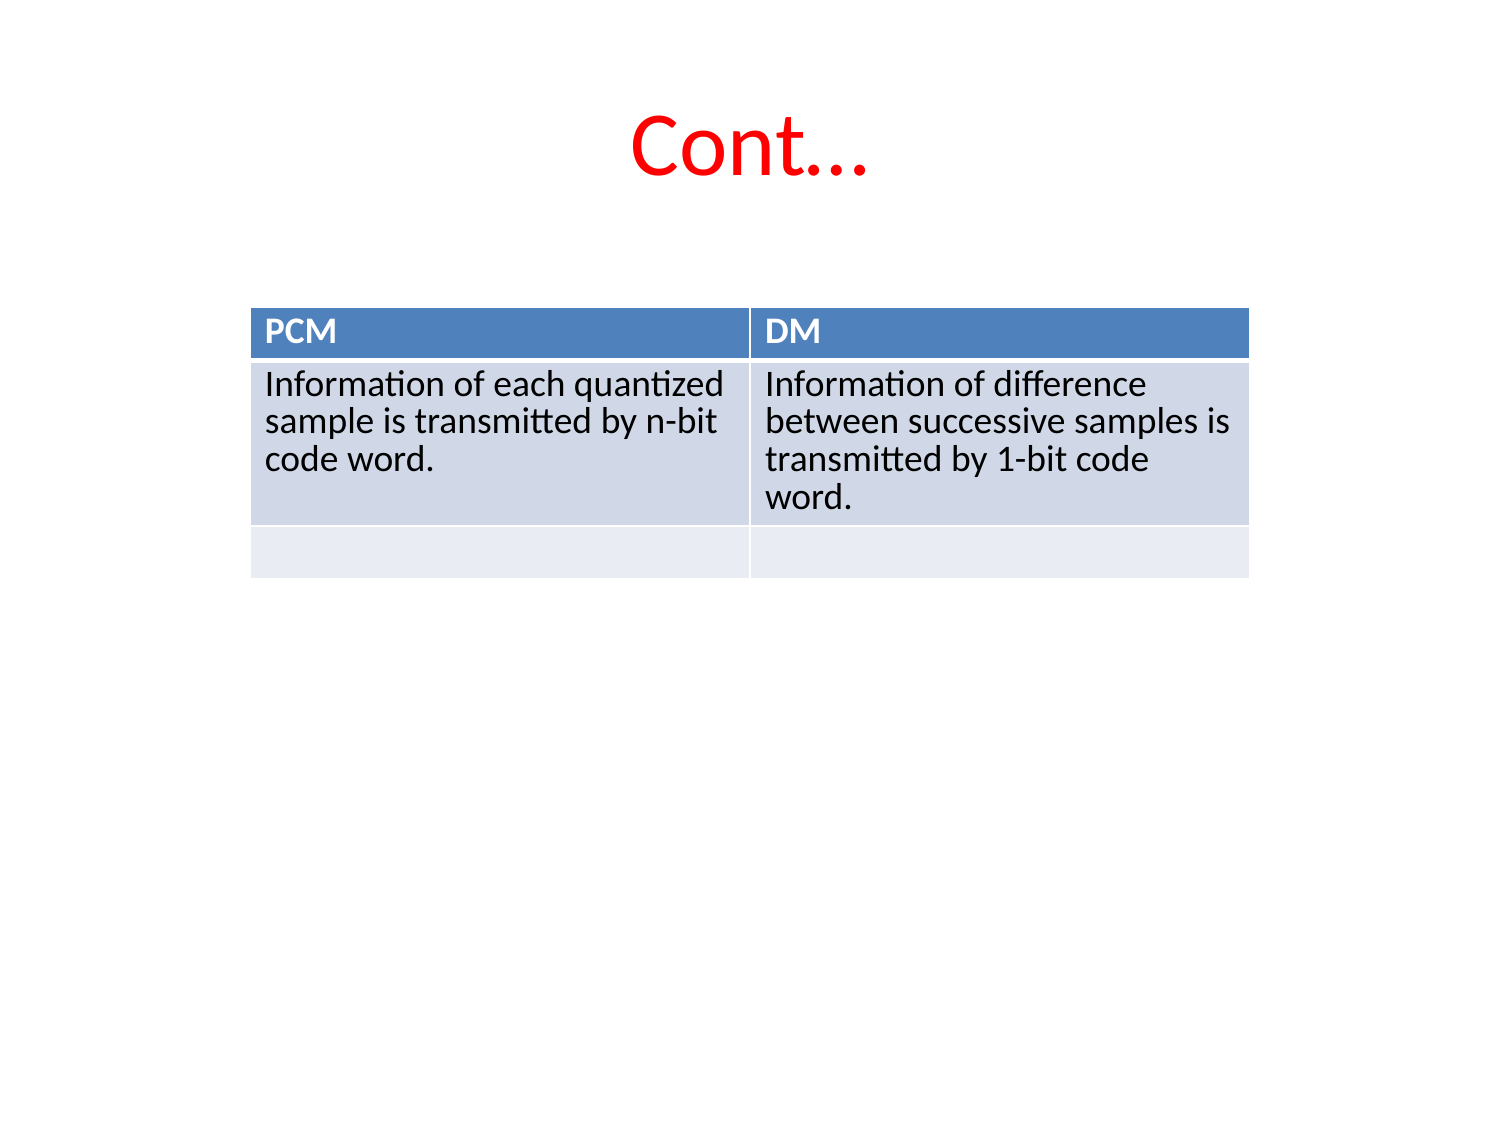

# Cont…

| PCM | DM |
| --- | --- |
| Information of each quantized sample is transmitted by n-bit code word. | Information of difference between successive samples is transmitted by 1-bit code word. |
|  |  |